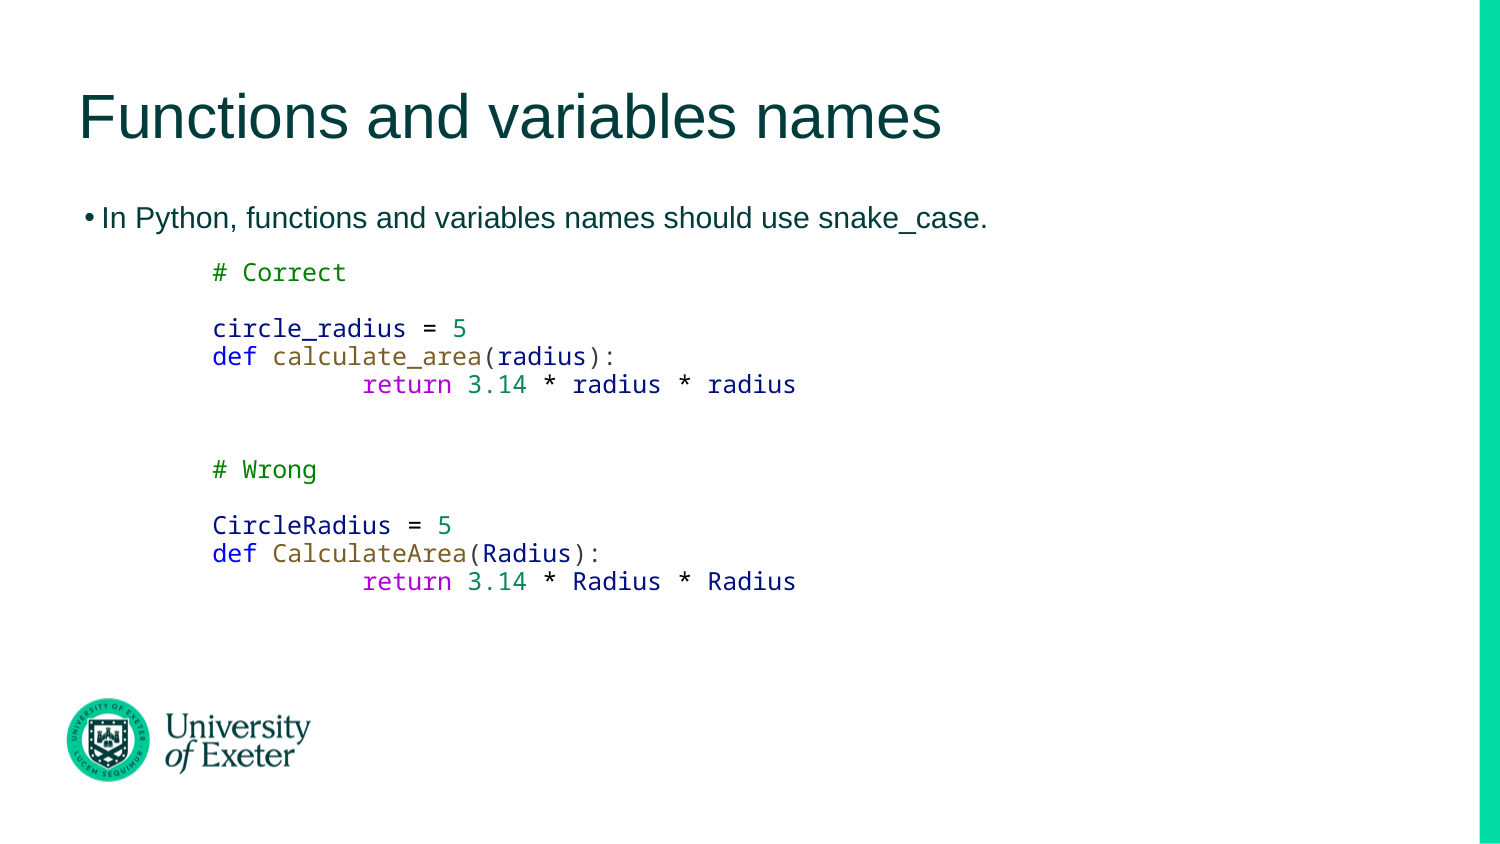

# Functions and variables names
In Python, functions and variables names should use snake_case.

# Correct
circle_radius = 5
def calculate_area(radius):
	return 3.14 * radius * radius
# Wrong
CircleRadius = 5
def CalculateArea(Radius):
	return 3.14 * Radius * Radius